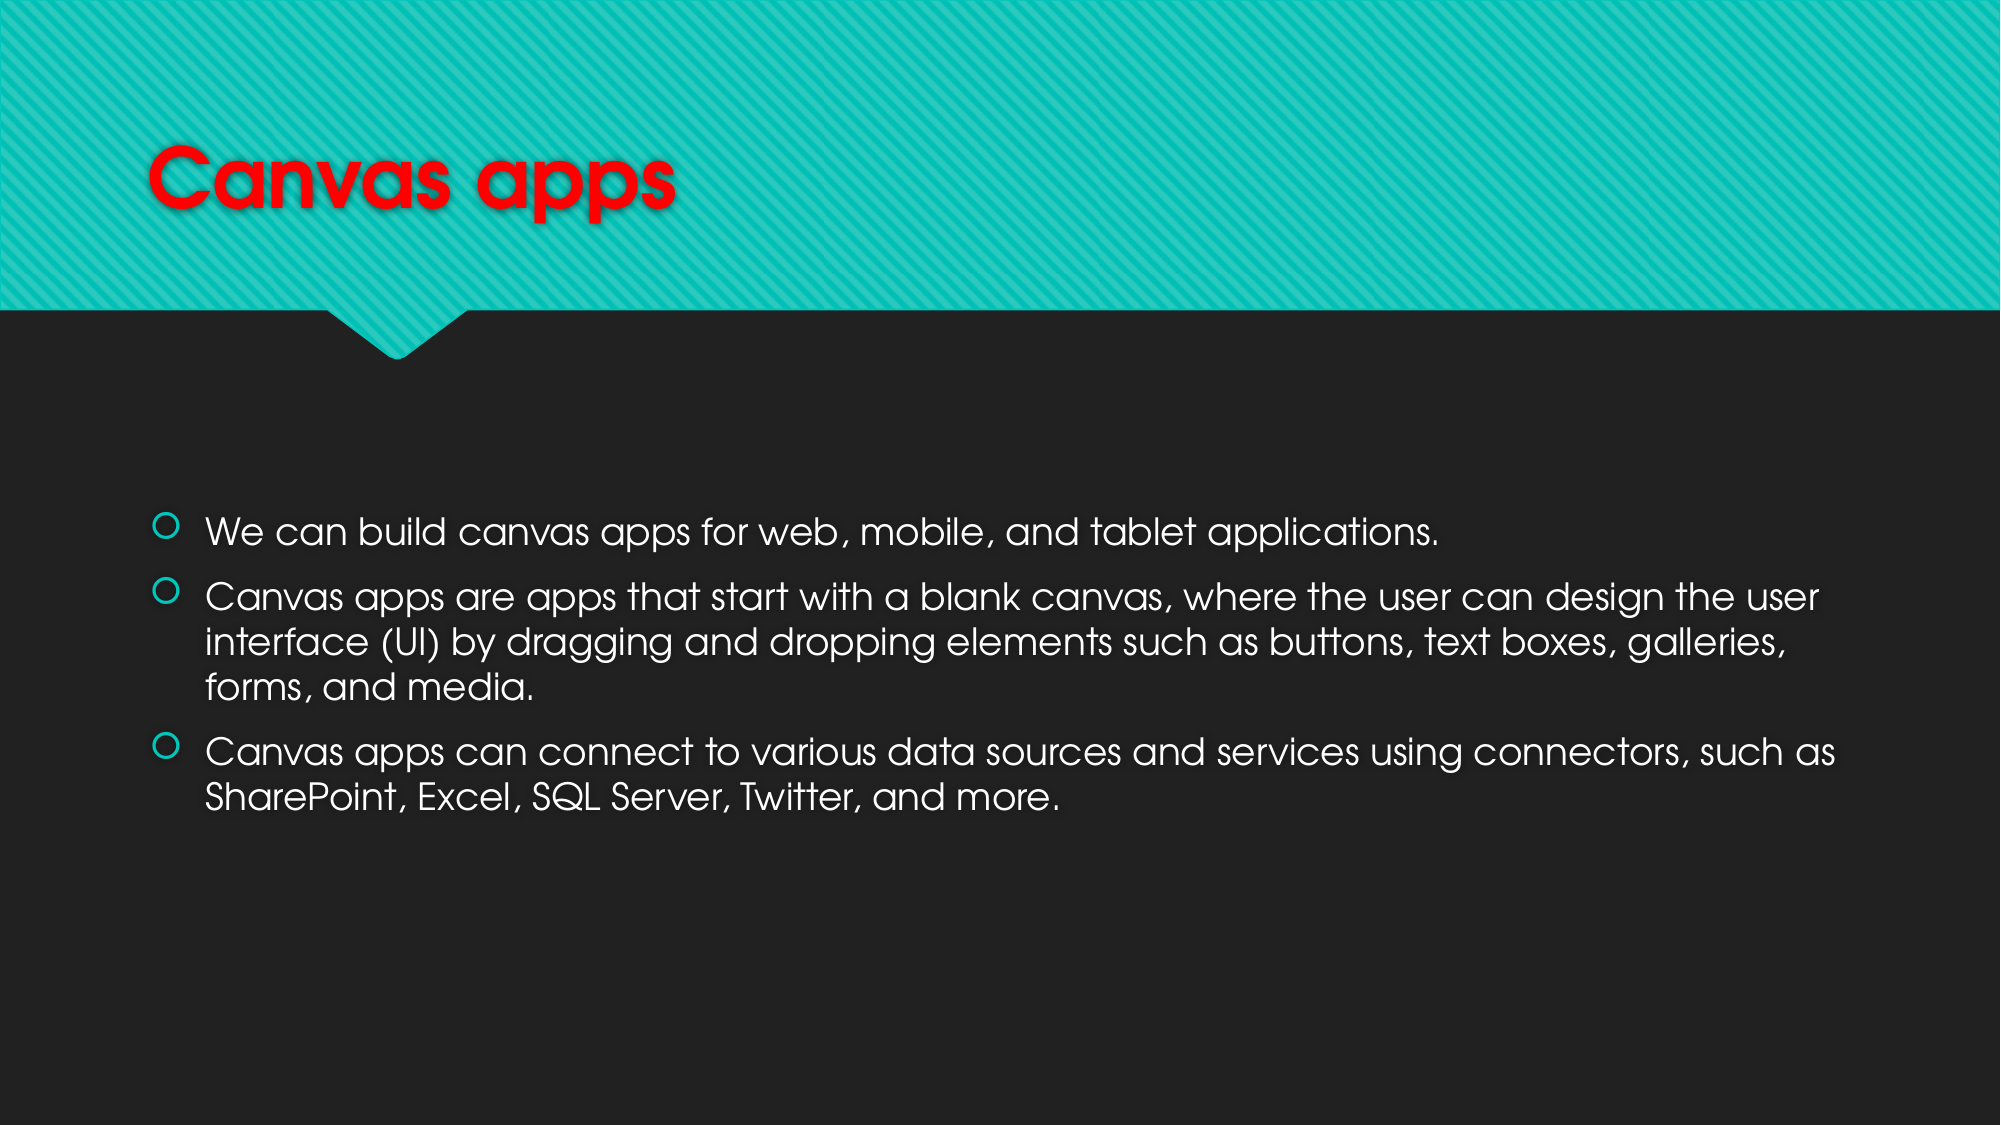

# Canvas apps
We can build canvas apps for web, mobile, and tablet applications.
Canvas apps are apps that start with a blank canvas, where the user can design the user interface (UI) by dragging and dropping elements such as buttons, text boxes, galleries, forms, and media.
Canvas apps can connect to various data sources and services using connectors, such as SharePoint, Excel, SQL Server, Twitter, and more.